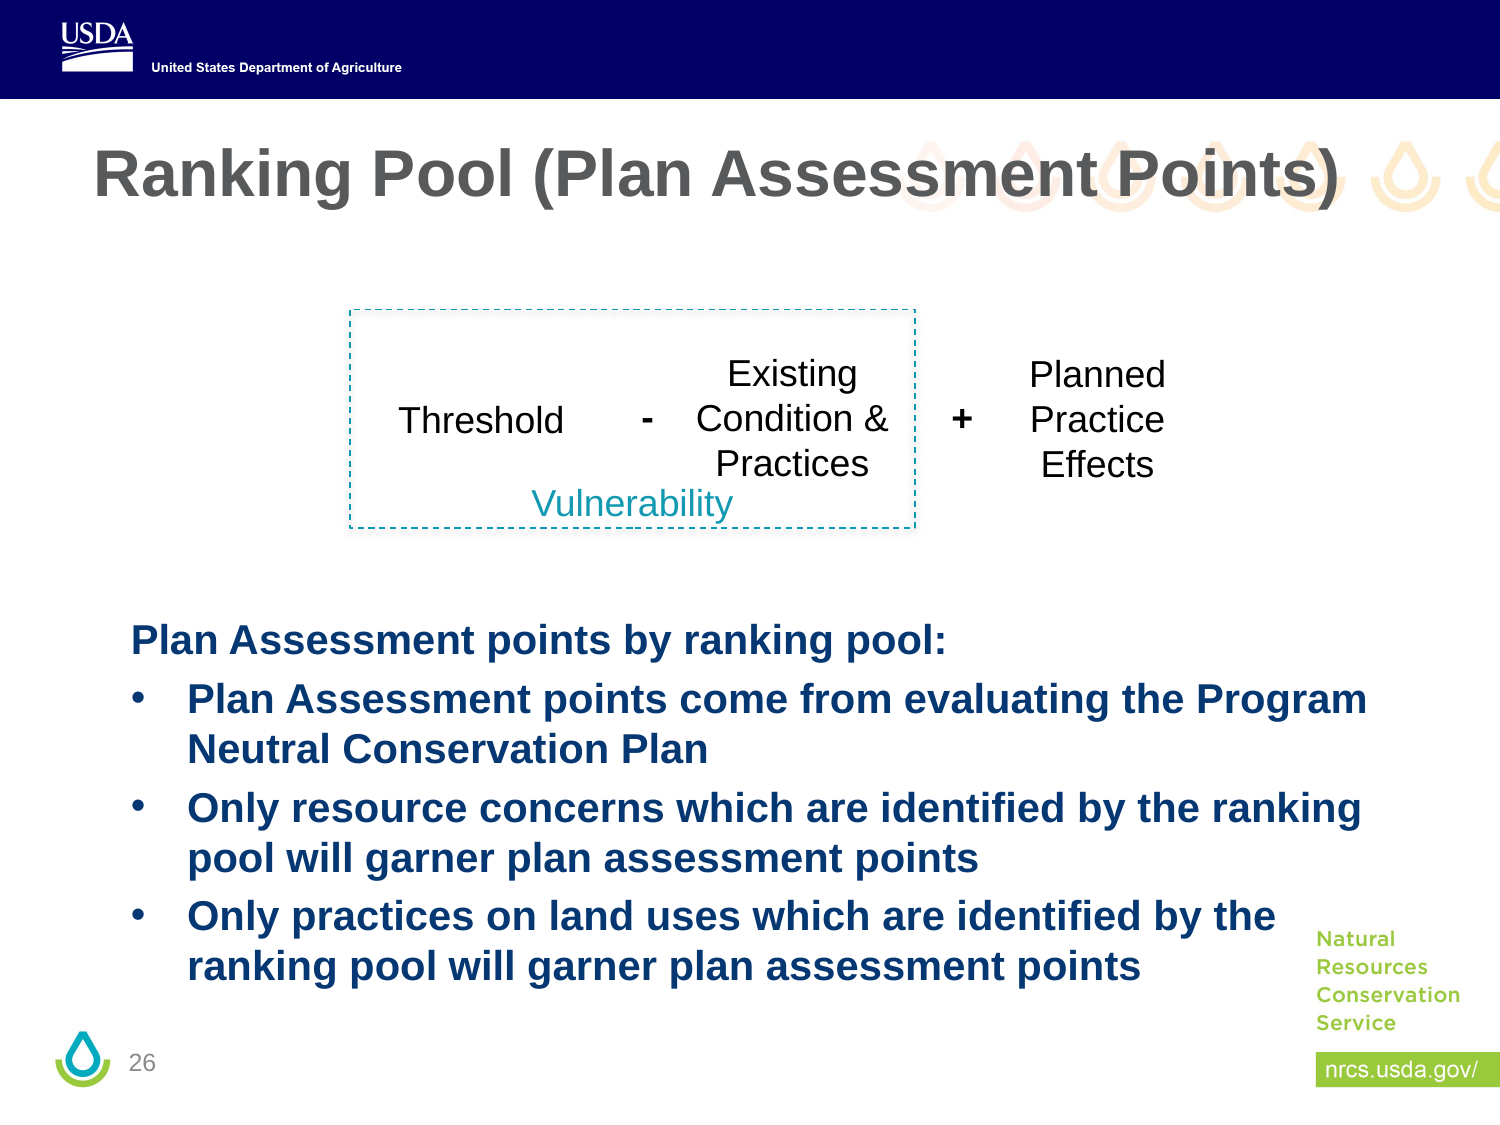

# Ranking Pool (Plan Assessment Points)

Existing Condition & Practices
Planned Practice
Effects
-
+
Threshold
Vulnerability
Plan Assessment points by ranking pool:
Plan Assessment points come from evaluating the Program Neutral Conservation Plan
Only resource concerns which are identified by the ranking pool will garner plan assessment points
Only practices on land uses which are identified by the ranking pool will garner plan assessment points

26